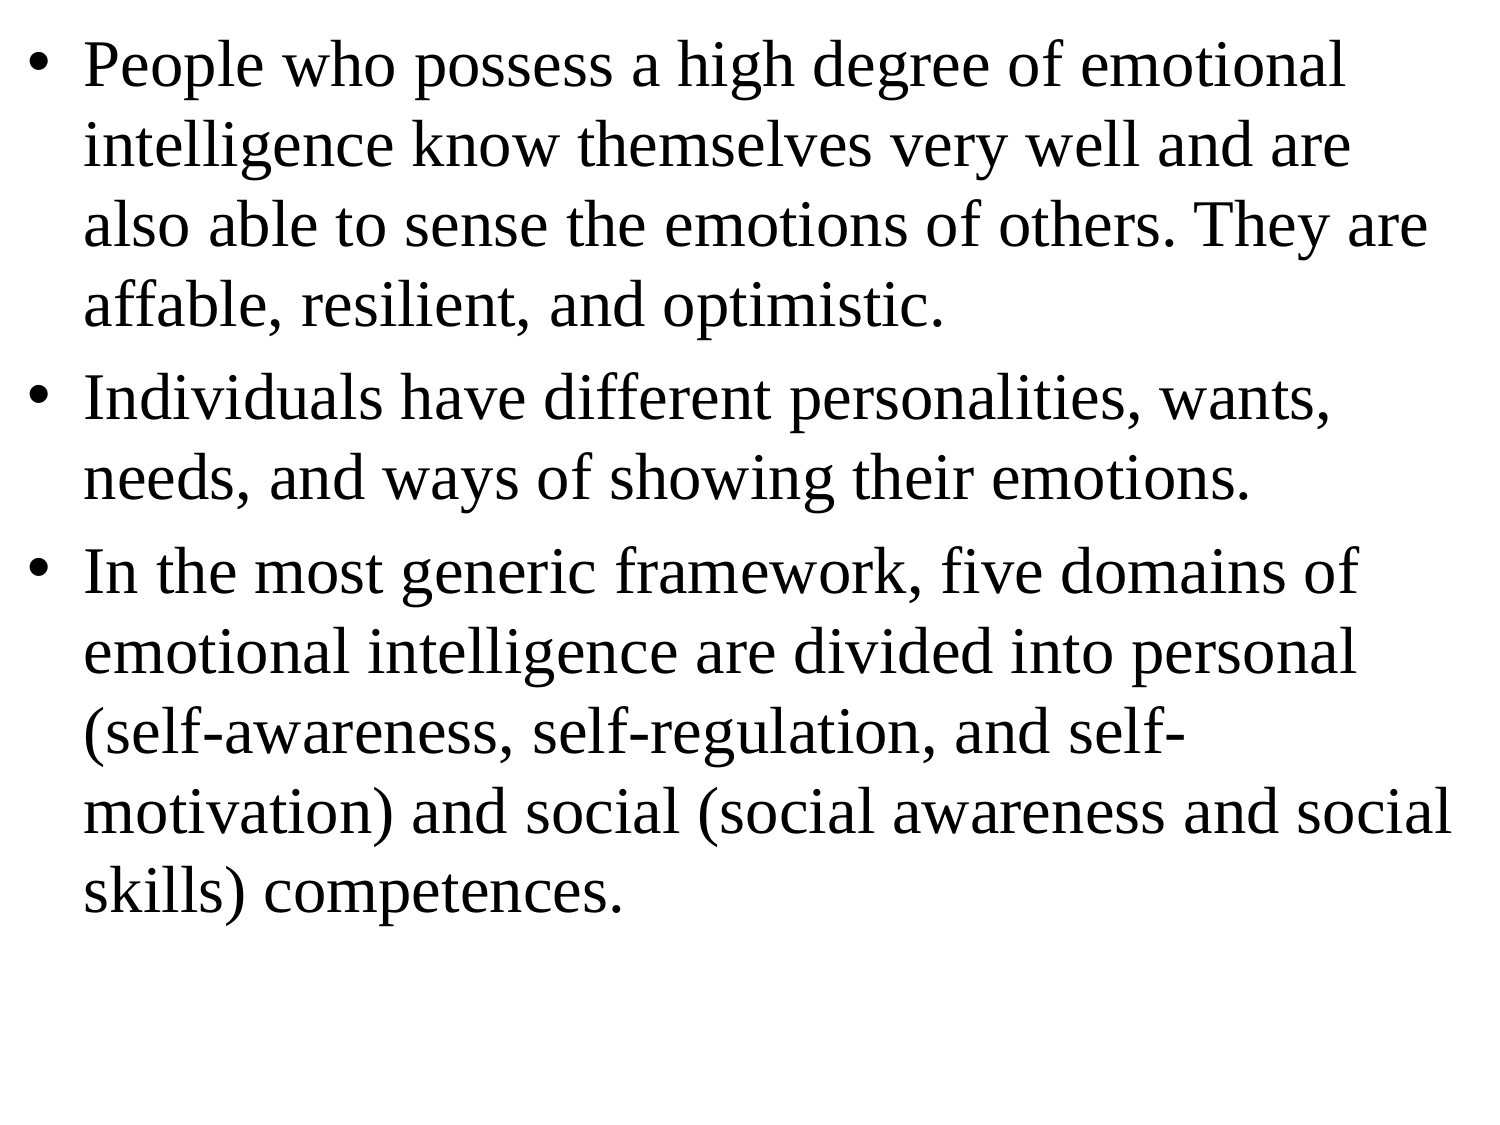

People who possess a high degree of emotional intelligence know themselves very well and are also able to sense the emotions of others. They are affable, resilient, and optimistic.
Individuals have different personalities, wants, needs, and ways of showing their emotions.
In the most generic framework, five domains of emotional intelligence are divided into personal (self-awareness, self-regulation, and self-motivation) and social (social awareness and social skills) competences.